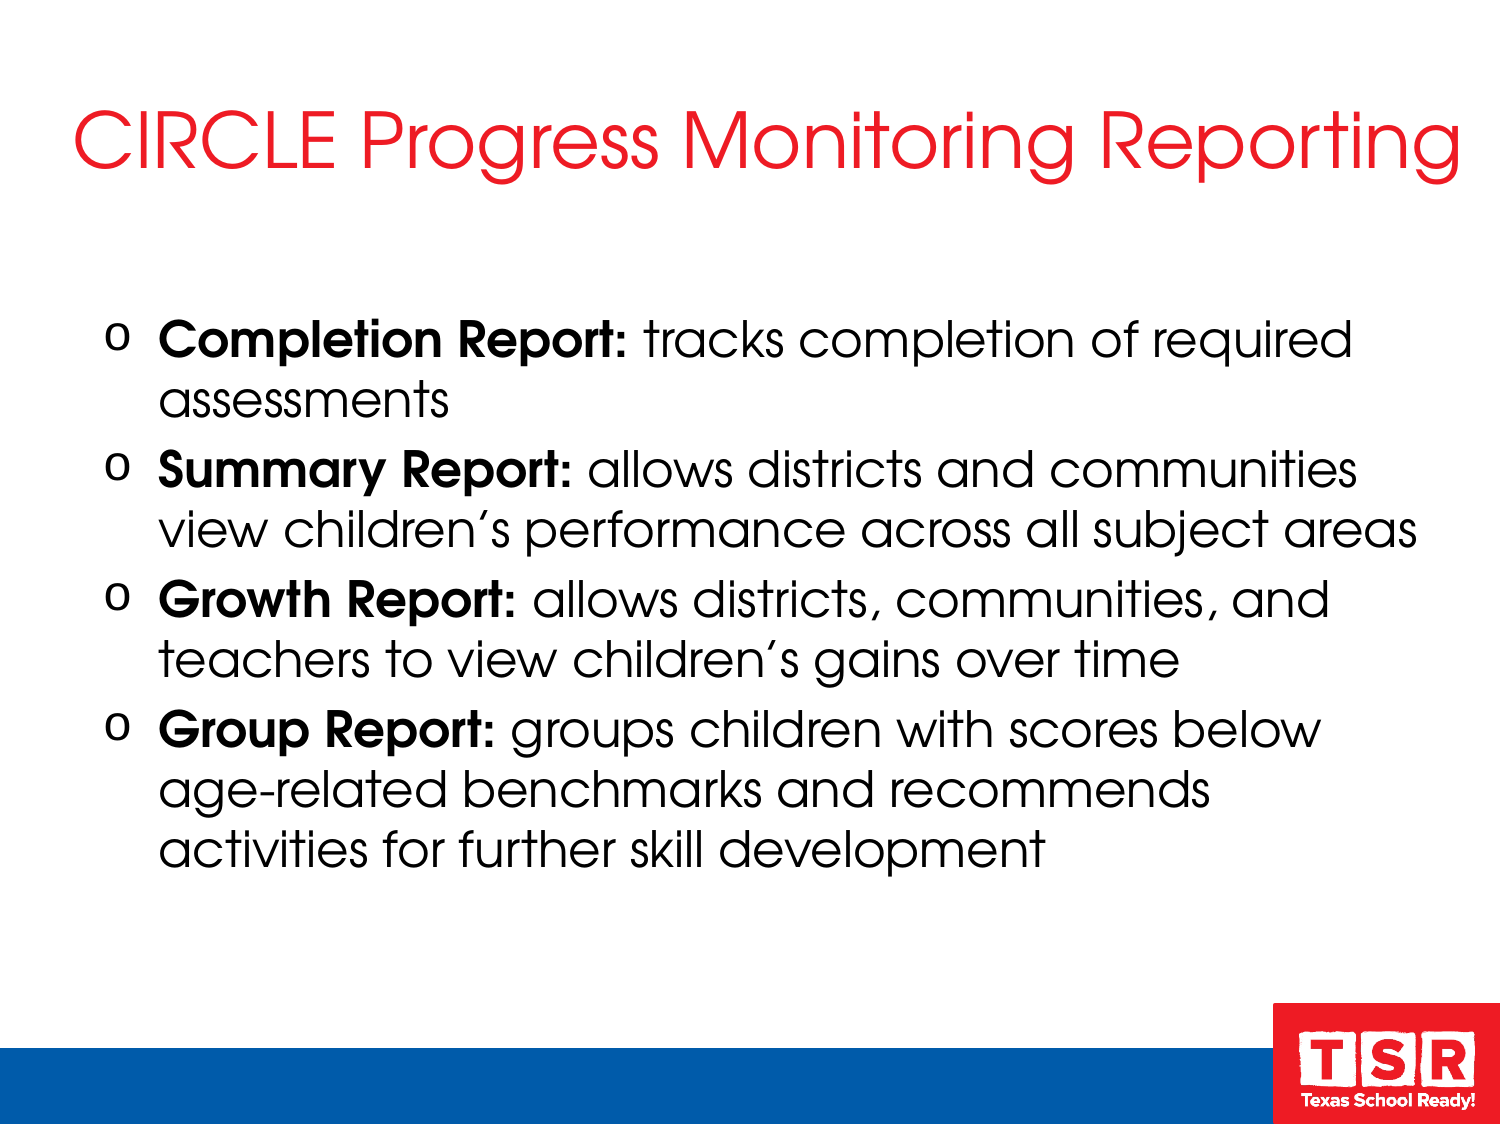

# CIRCLE Progress Monitoring Reporting
Completion Report: tracks completion of required assessments
Summary Report: allows districts and communities view children’s performance across all subject areas
Growth Report: allows districts, communities, and teachers to view children’s gains over time
Group Report: groups children with scores below age-related benchmarks and recommends activities for further skill development